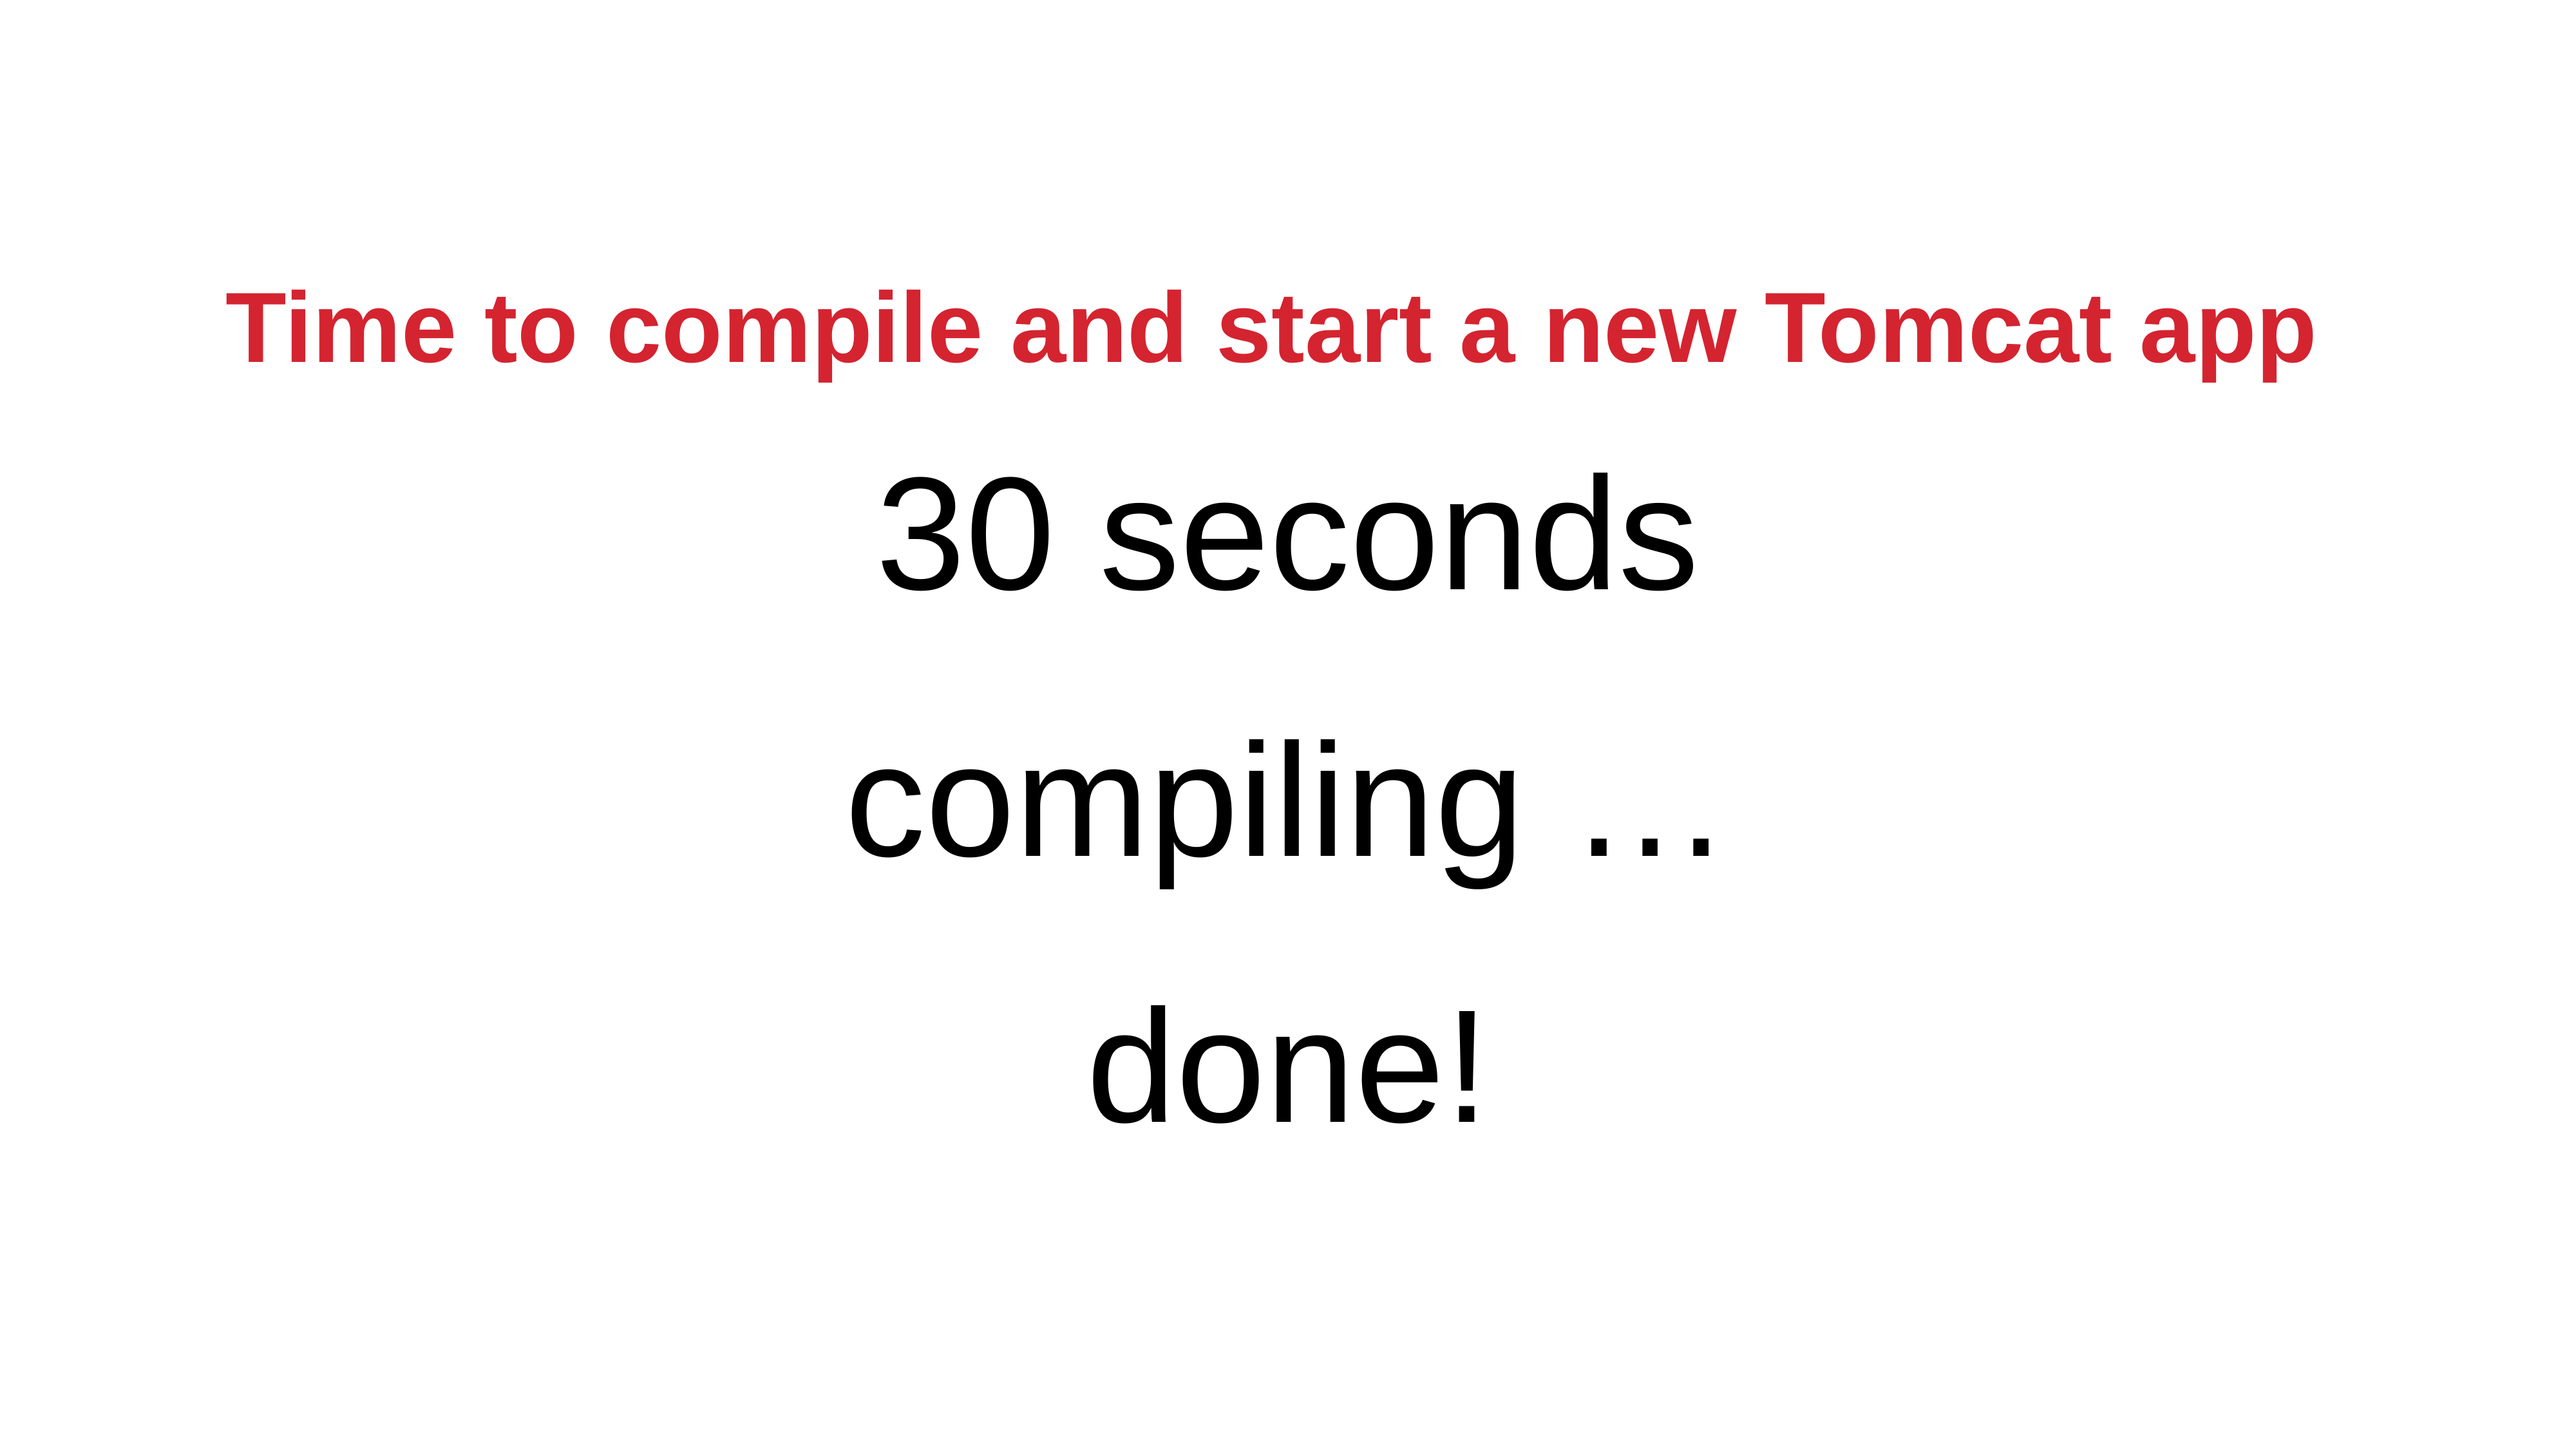

# Time to compile and start a new Tomcat app
30 seconds
compiling …
done!